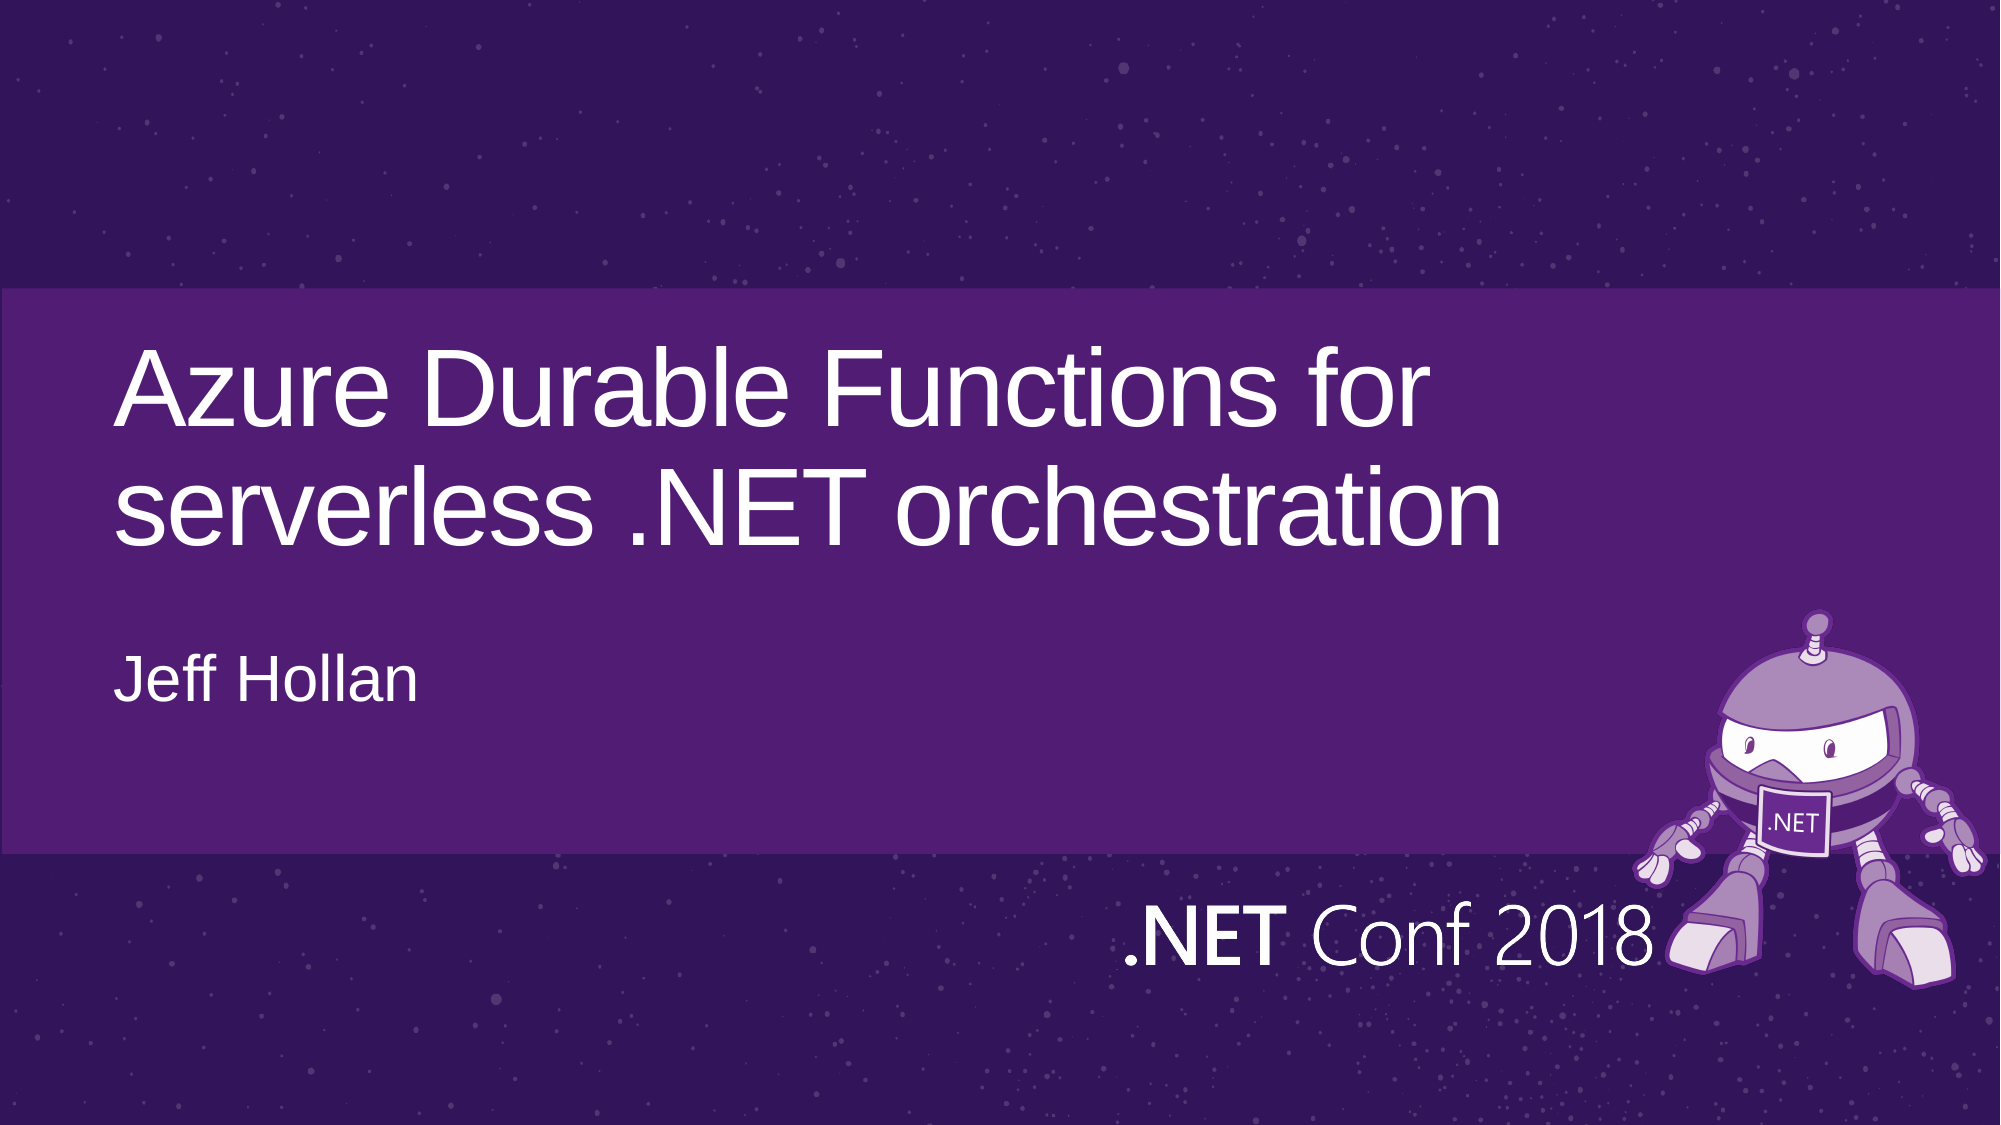

# Azure Durable Functions for serverless .NET orchestration
Jeff Hollan